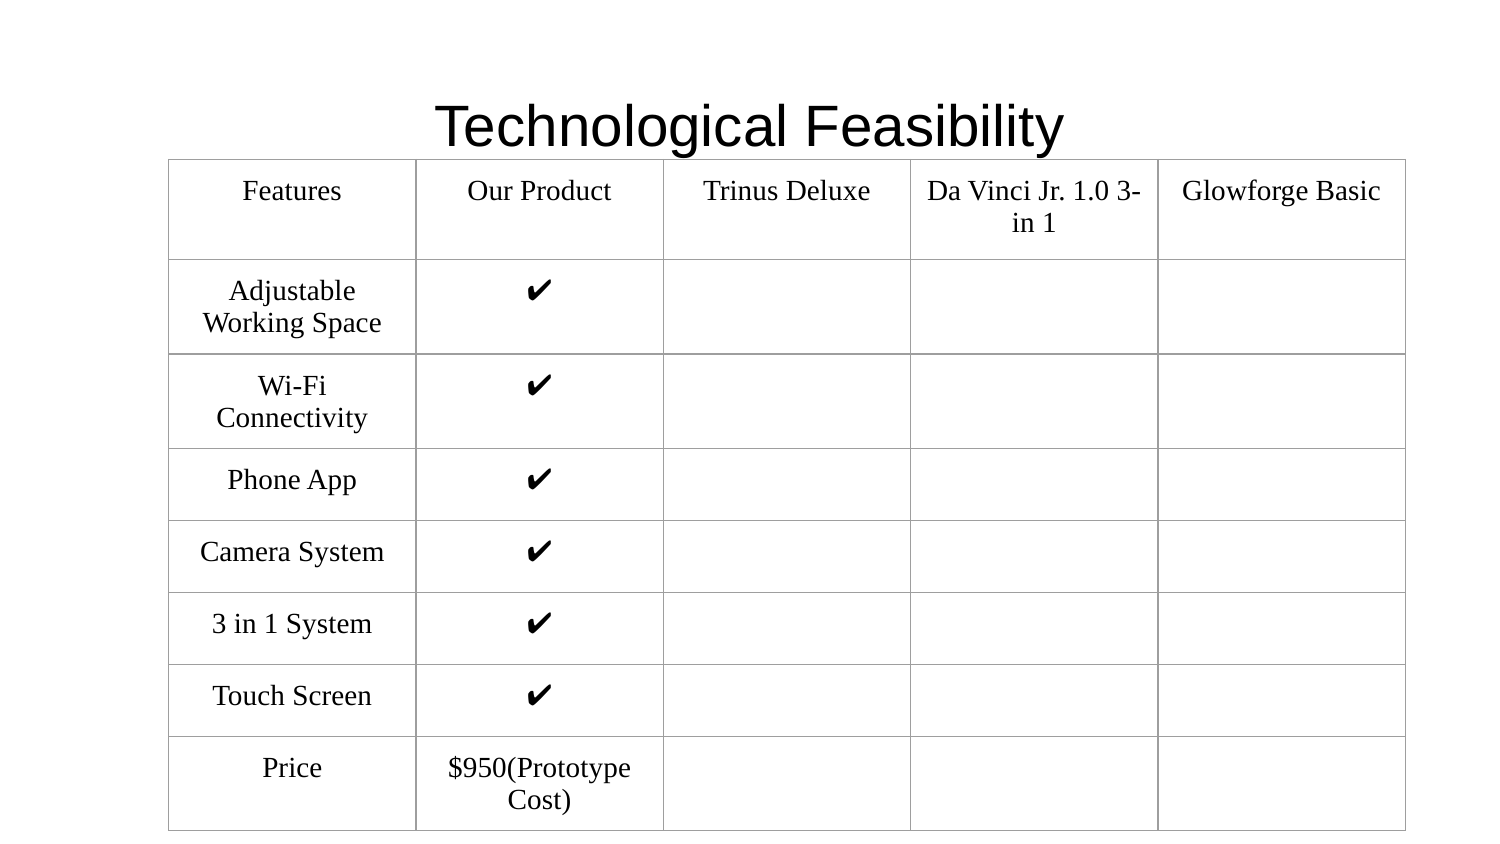

# Technological Feasibility
| Features | Our Product | Trinus Deluxe | Da Vinci Jr. 1.0 3-in 1 | Glowforge Basic |
| --- | --- | --- | --- | --- |
| Adjustable Working Space | ✔ |  |  |  |
| Wi-Fi Connectivity | ✔ |  |  |  |
| Phone App | ✔ |  |  |  |
| Camera System | ✔ |  |  |  |
| 3 in 1 System | ✔ |  |  |  |
| Touch Screen | ✔ |  |  |  |
| Price | $950(Prototype Cost) |  |  |  |